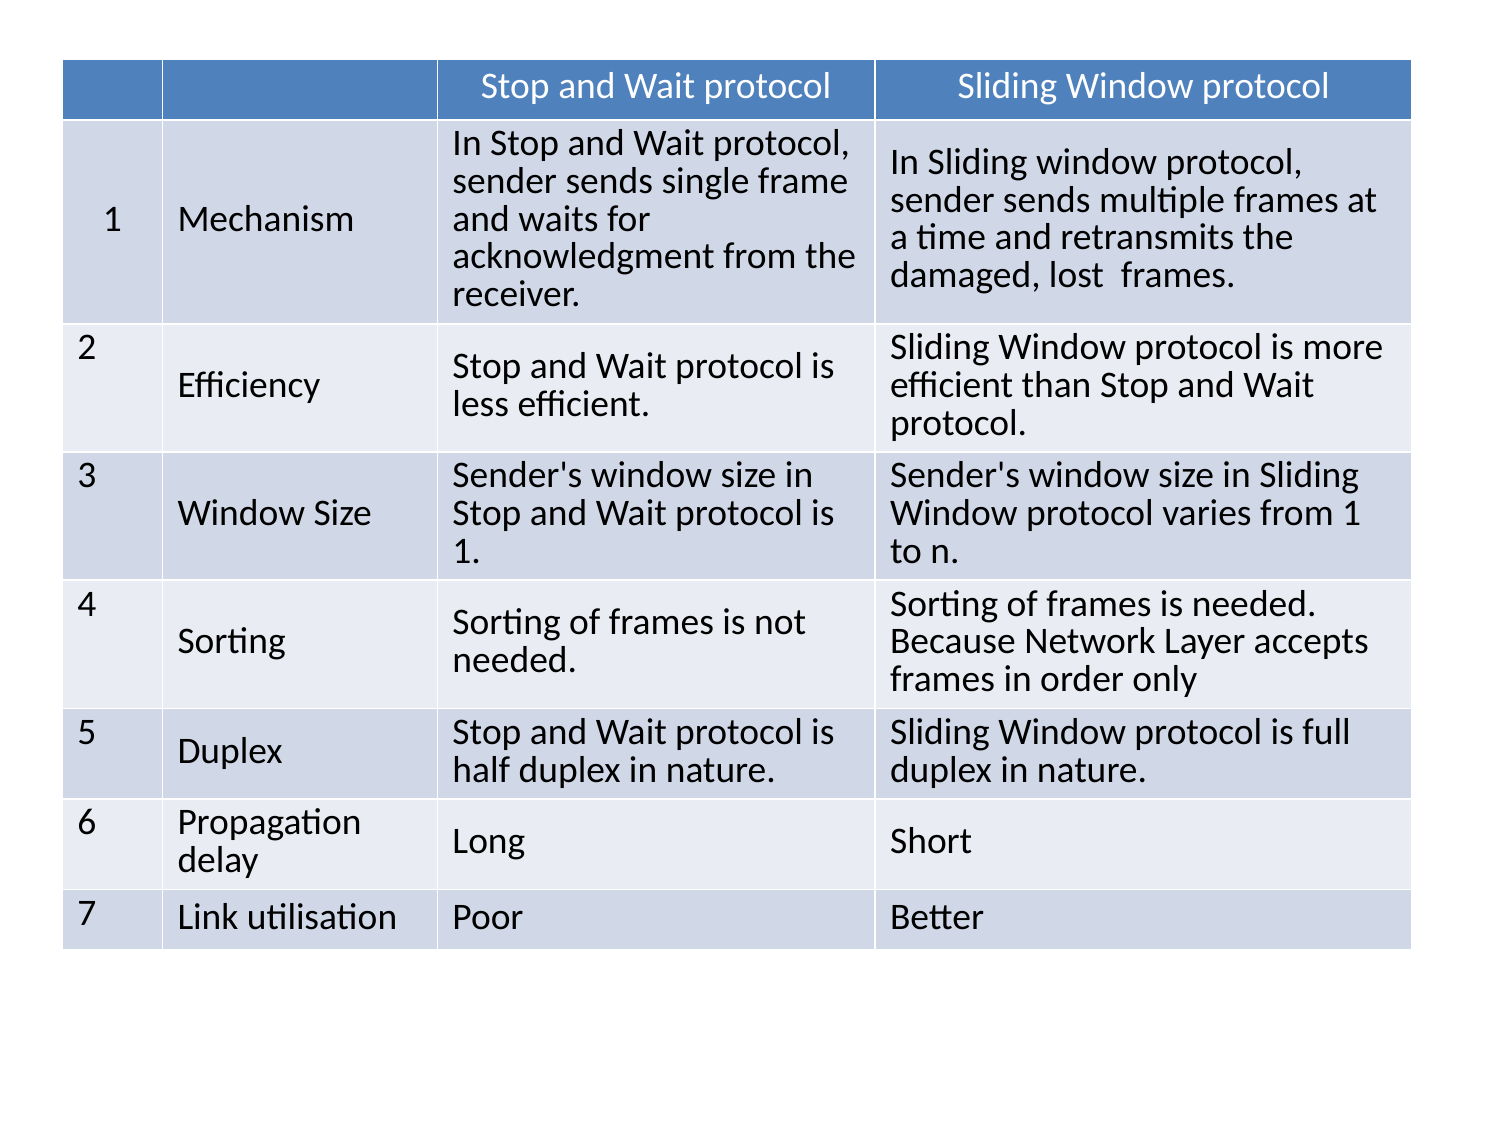

#
|  |  | Stop and Wait protocol | Sliding Window protocol |
| --- | --- | --- | --- |
| 1 | Mechanism | In Stop and Wait protocol, sender sends single frame and waits for acknowledgment from the receiver. | In Sliding window protocol, sender sends multiple frames at a time and retransmits the damaged, lost frames. |
| 2 | Efficiency | Stop and Wait protocol is less efficient. | Sliding Window protocol is more efficient than Stop and Wait protocol. |
| 3 | Window Size | Sender's window size in Stop and Wait protocol is 1. | Sender's window size in Sliding Window protocol varies from 1 to n. |
| 4 | Sorting | Sorting of frames is not needed. | Sorting of frames is needed. Because Network Layer accepts frames in order only |
| 5 | Duplex | Stop and Wait protocol is half duplex in nature. | Sliding Window protocol is full duplex in nature. |
| 6 | Propagation delay | Long | Short |
| 7 | Link utilisation | Poor | Better |